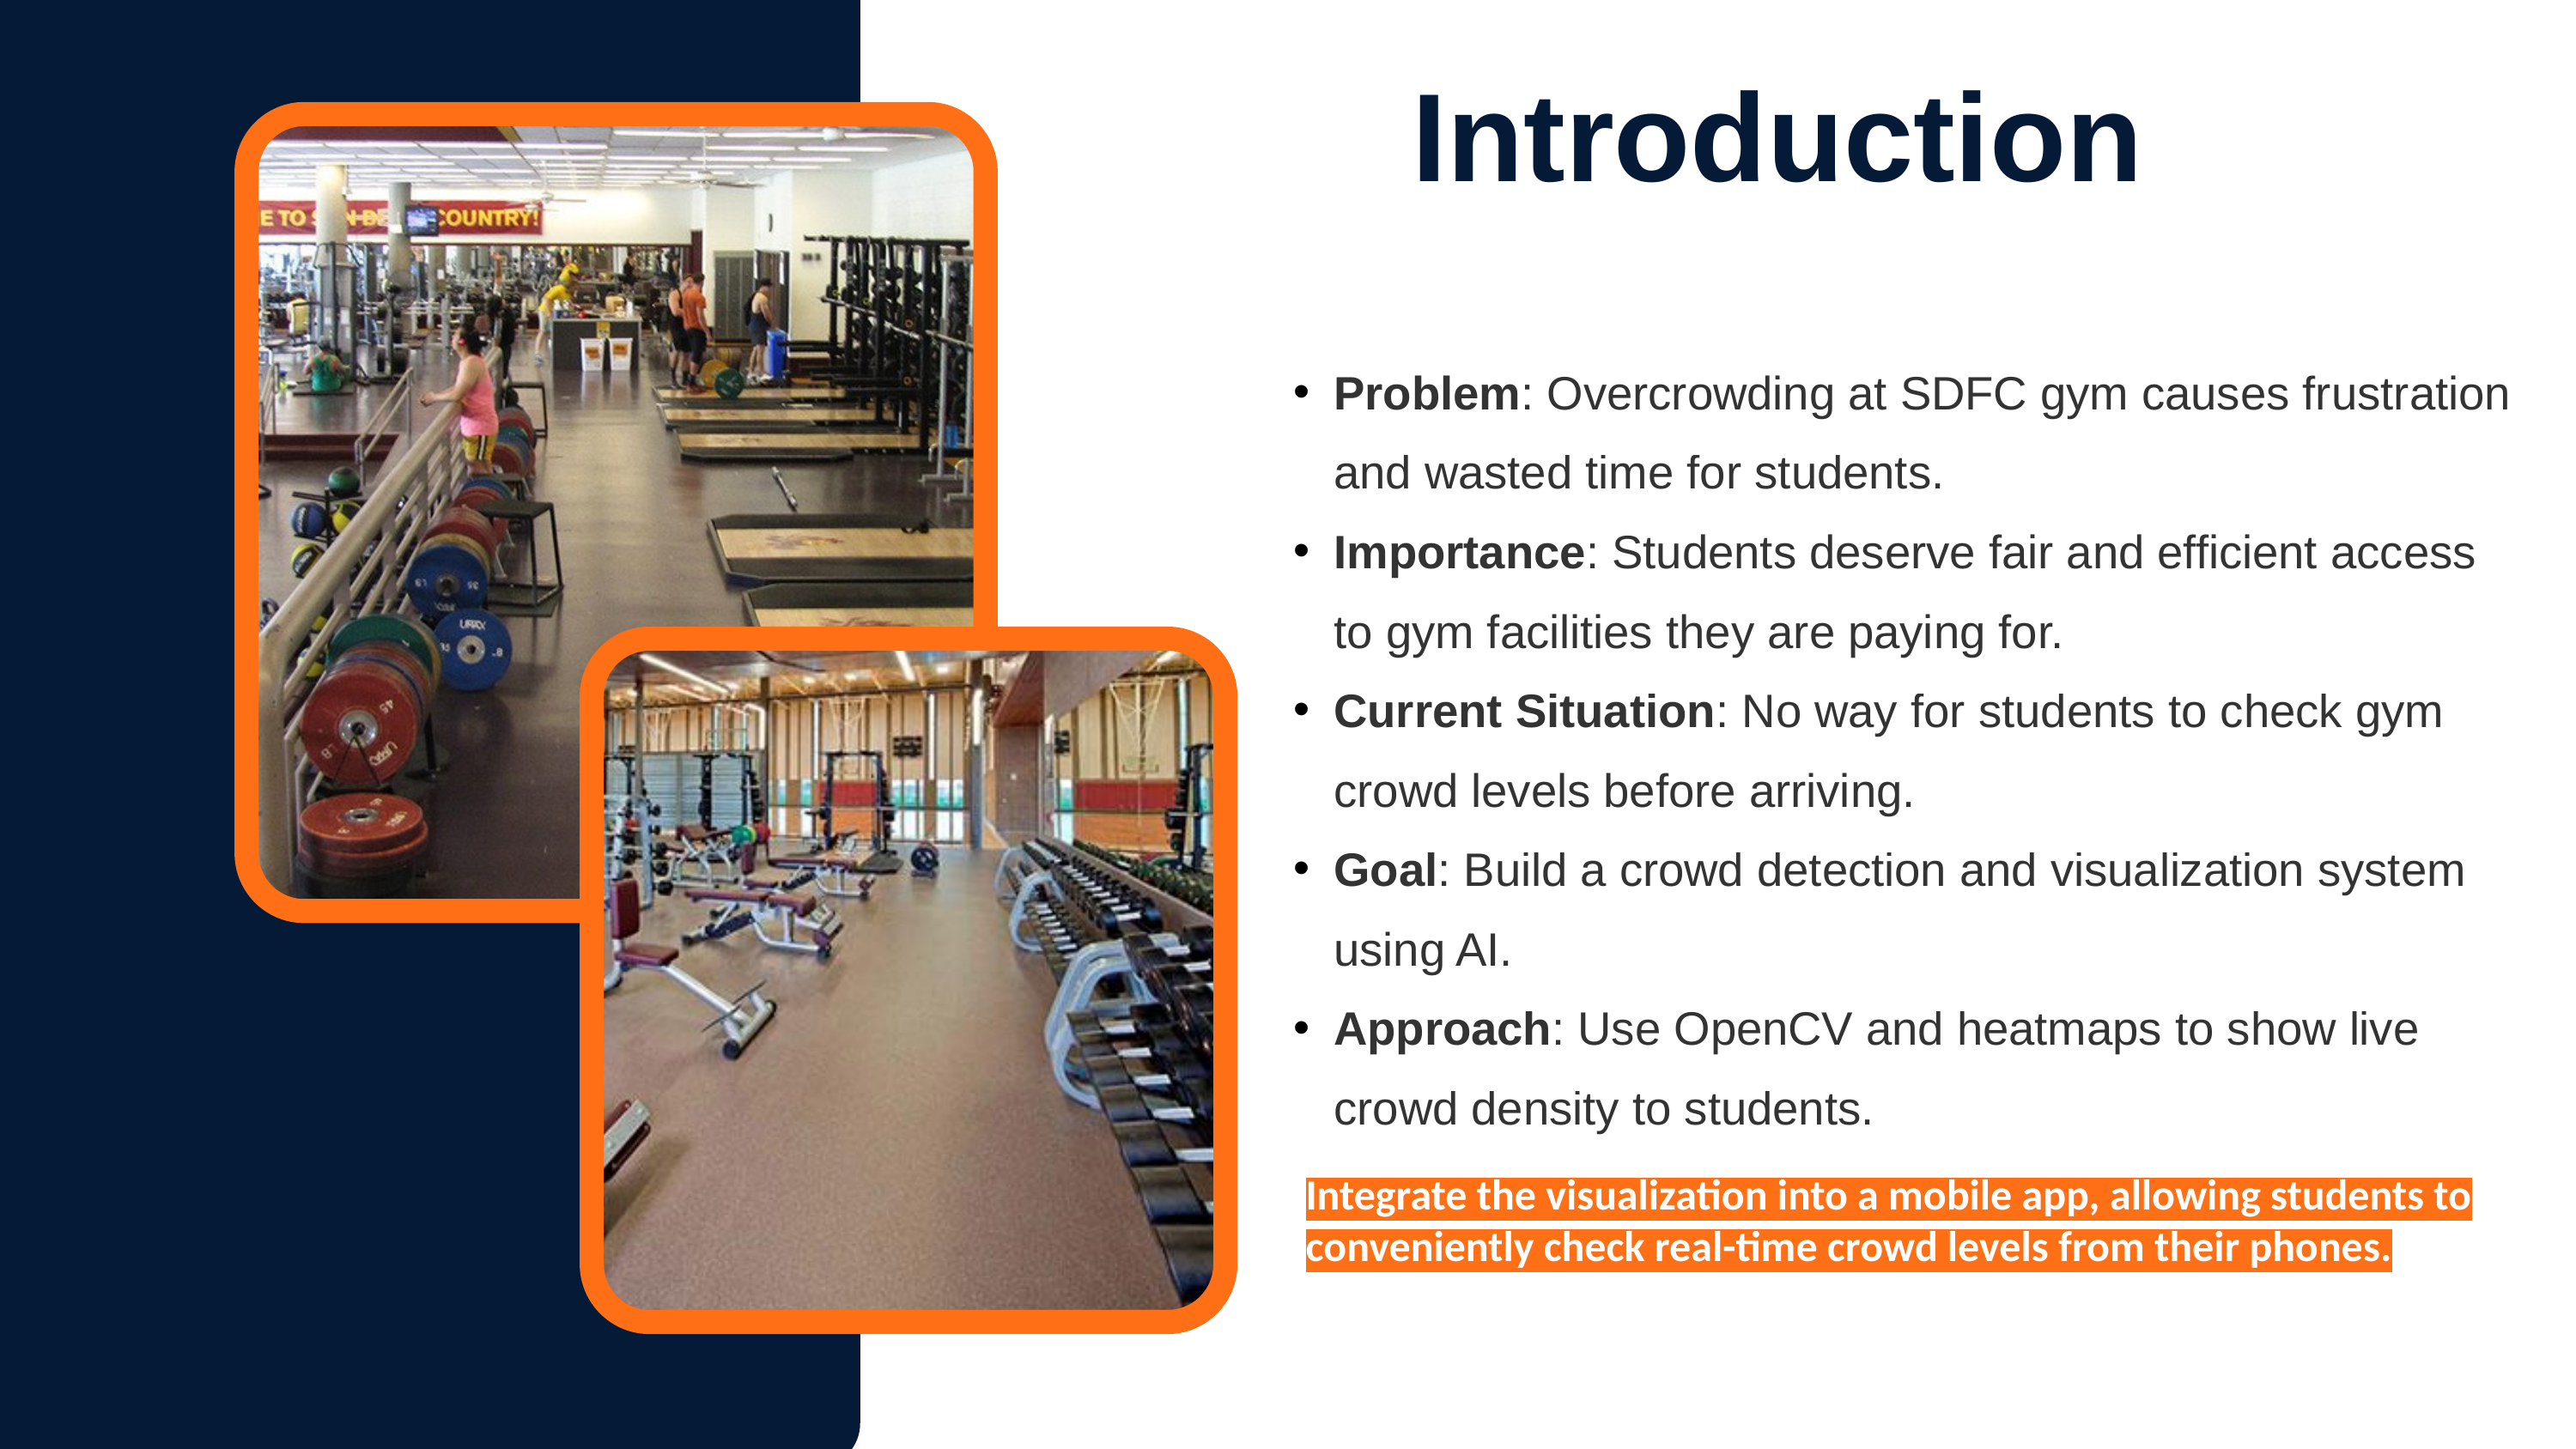

Introduction

Problem: Overcrowding at SDFC gym causes frustration and wasted time for students.
Importance: Students deserve fair and efficient access to gym facilities they are paying for.
Current Situation: No way for students to check gym crowd levels before arriving.
Goal: Build a crowd detection and visualization system using AI.
Approach: Use OpenCV and heatmaps to show live crowd density to students.

Integrate the visualization into a mobile app, allowing students to conveniently check real-time crowd levels from their phones.
Read More